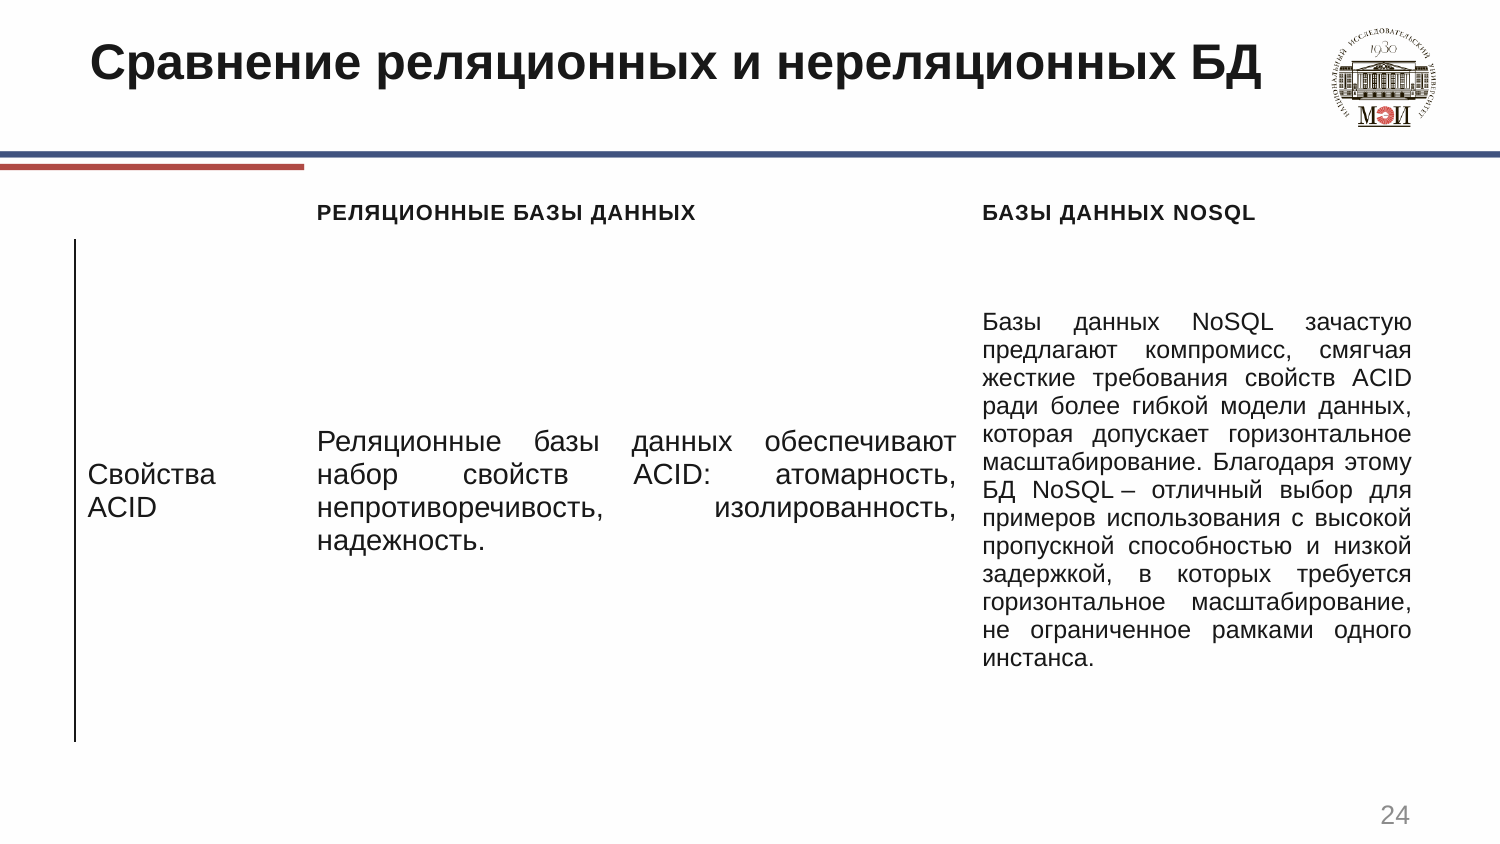

# Сравнение реляционных и нереляционных БД
|  | Реляционные базы данных | Базы данных NoSQL |
| --- | --- | --- |
| Свойства ACID | Реляционные базы данных обеспечивают набор свойств ACID: атомарность, непротиворечивость, изолированность, надежность. | Базы данных NoSQL зачастую предлагают компромисс, смягчая жесткие требования свойств ACID ради более гибкой модели данных, которая допускает горизонтальное масштабирование. Благодаря этому БД NoSQL – отличный выбор для примеров использования с высокой пропускной способностью и низкой задержкой, в которых требуется горизонтальное масштабирование, не ограниченное рамками одного инстанса. |

24